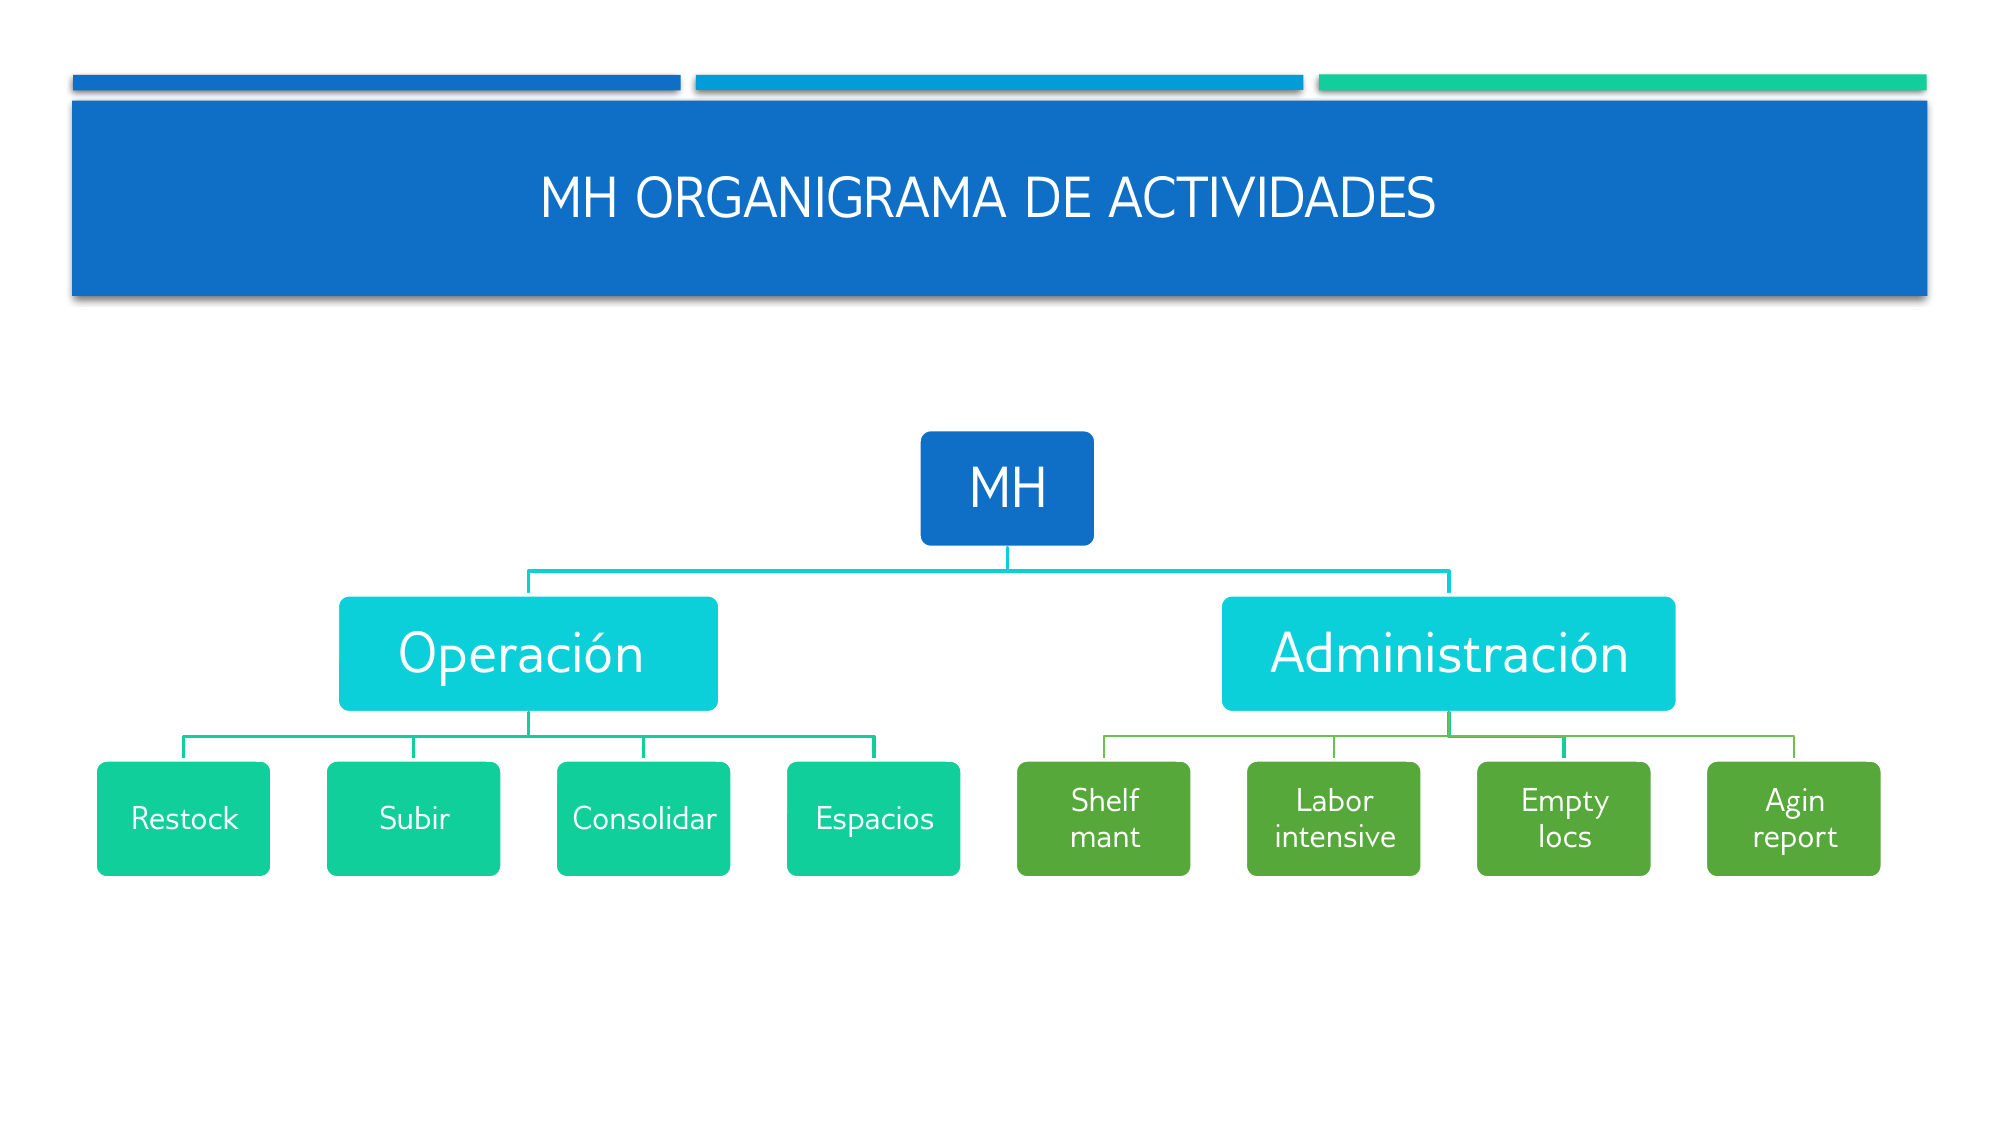

MH organigrama de actividades
MH
Operación
Restock
Subir
Consolidar
Espacios
Administración
Shelf mant
Labor intensive
Empty locs
Agin report